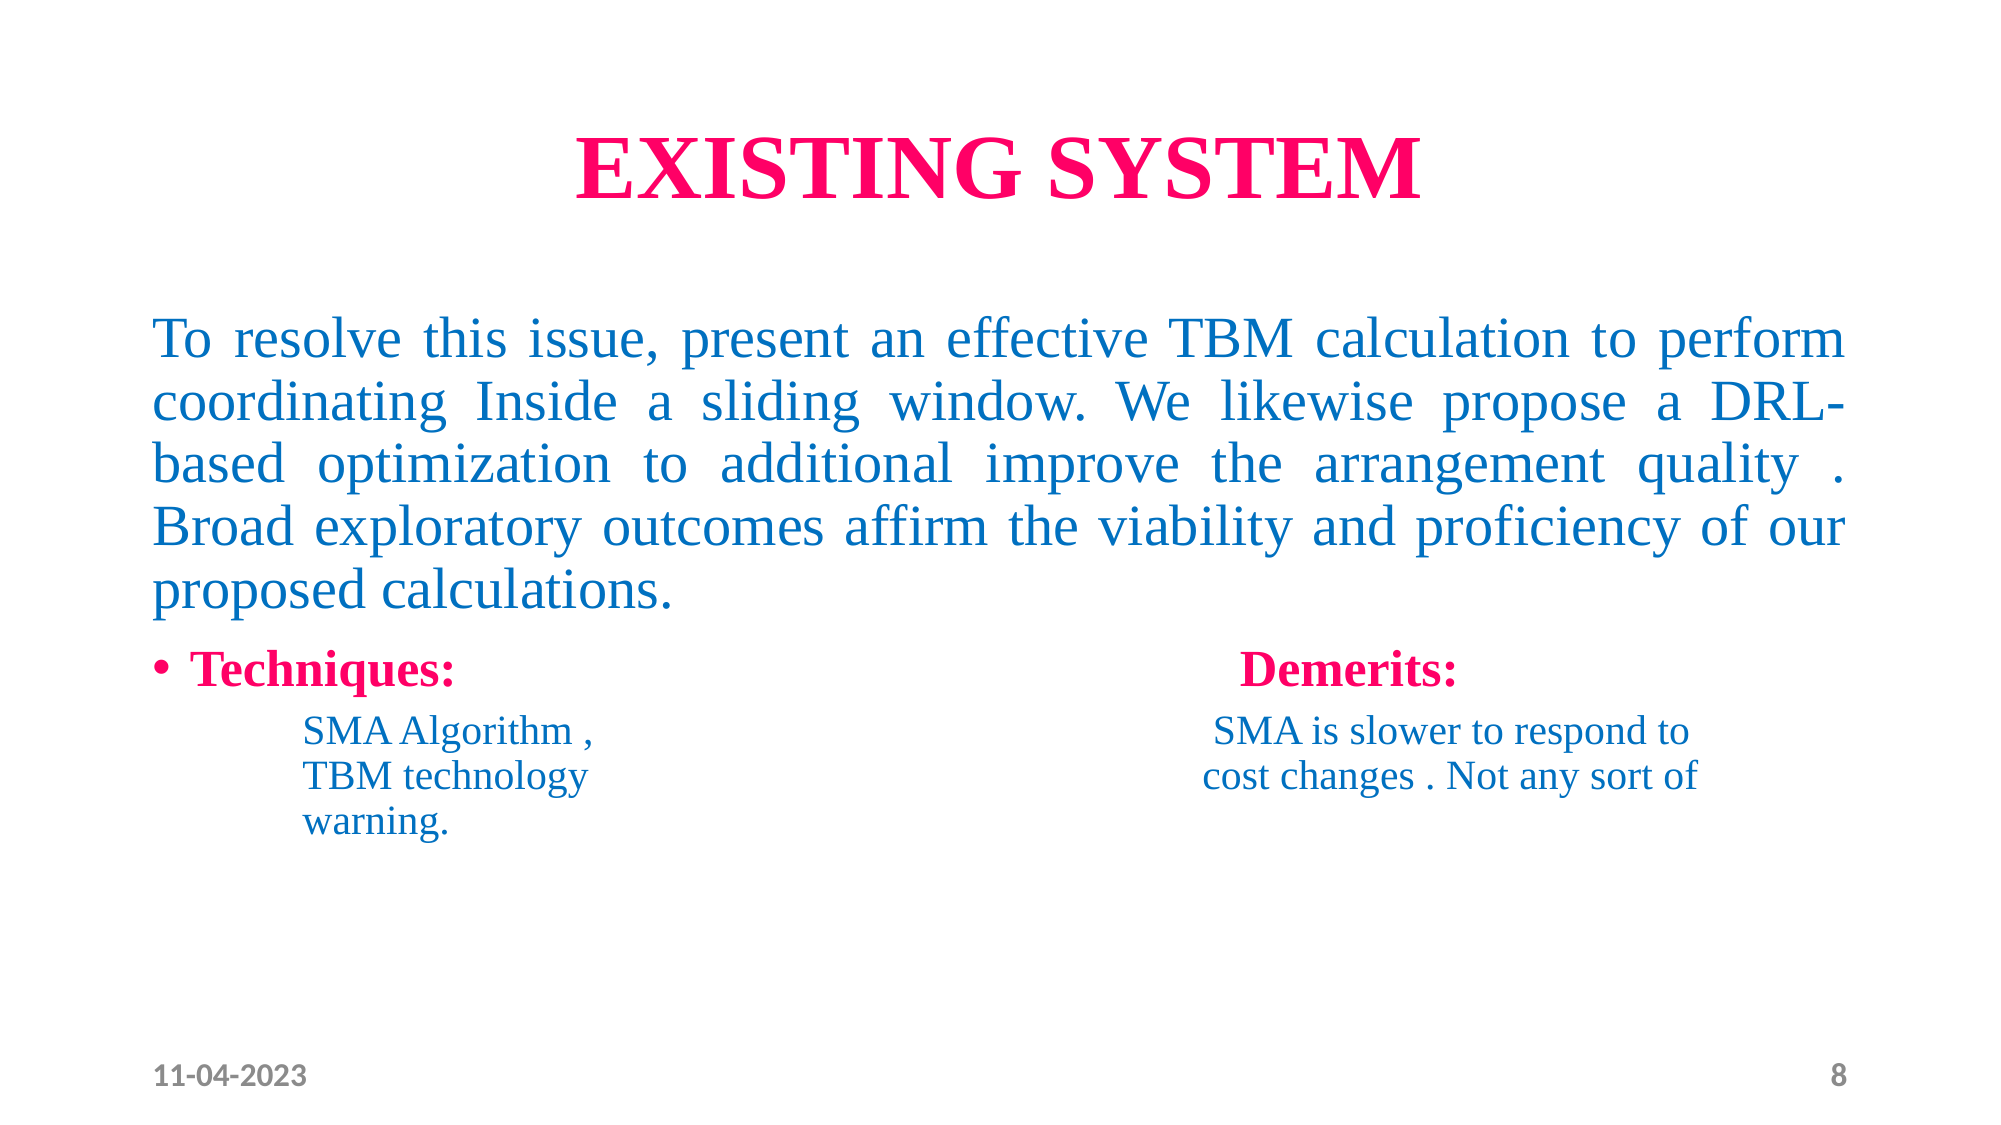

# EXISTING SYSTEM
To resolve this issue, present an effective TBM calculation to perform coordinating Inside a sliding window. We likewise propose a DRL-based optimization to additional improve the arrangement quality . Broad exploratory outcomes affirm the viability and proficiency of our proposed calculations.
Techniques:					 	Demerits:
SMA Algorithm ,					 SMA is slower to respond to        TBM technology 					cost changes . Not any sort of warning.
11-04-2023
8